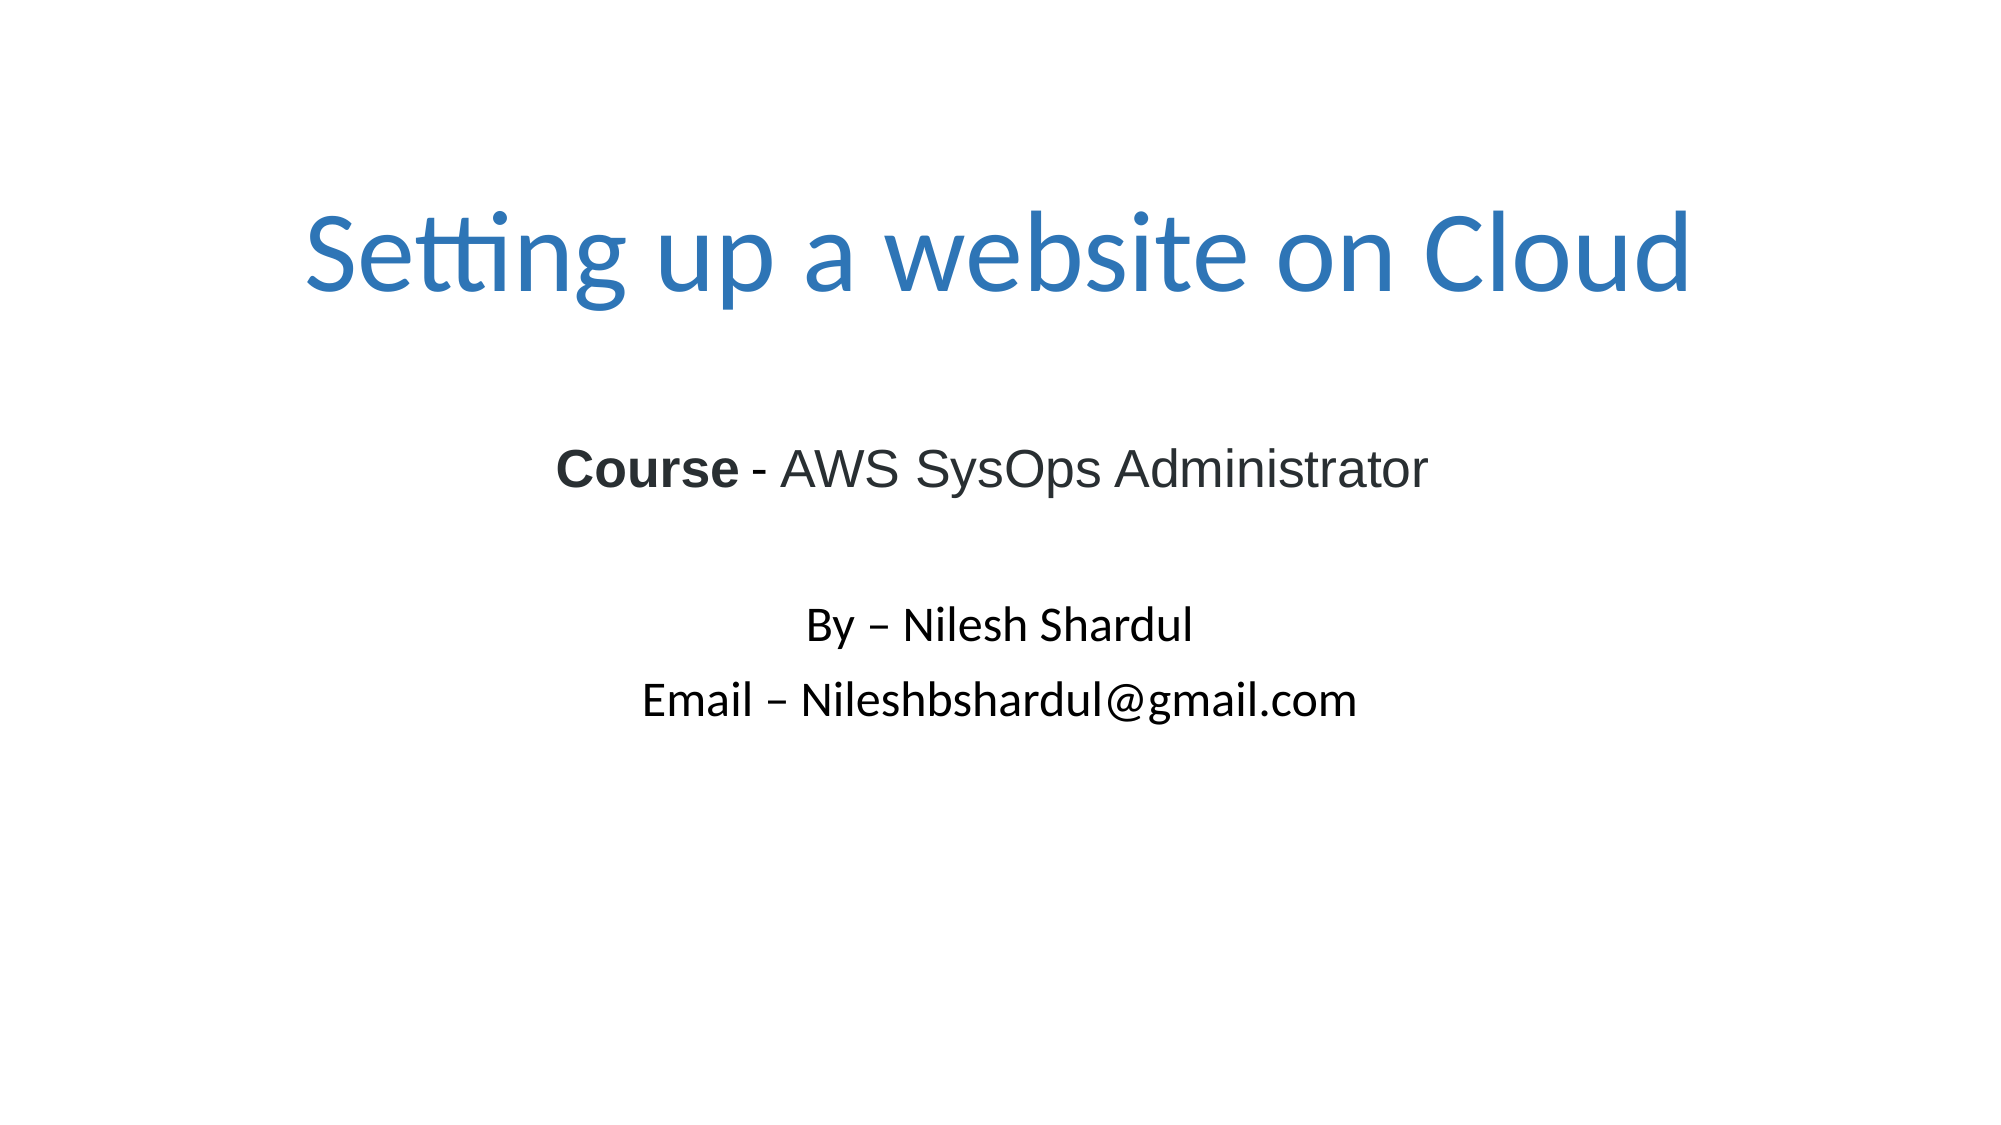

# Setting up a website on Cloud Course - AWS SysOps Administrator
By – Nilesh Shardul
Email – Nileshbshardul@gmail.com